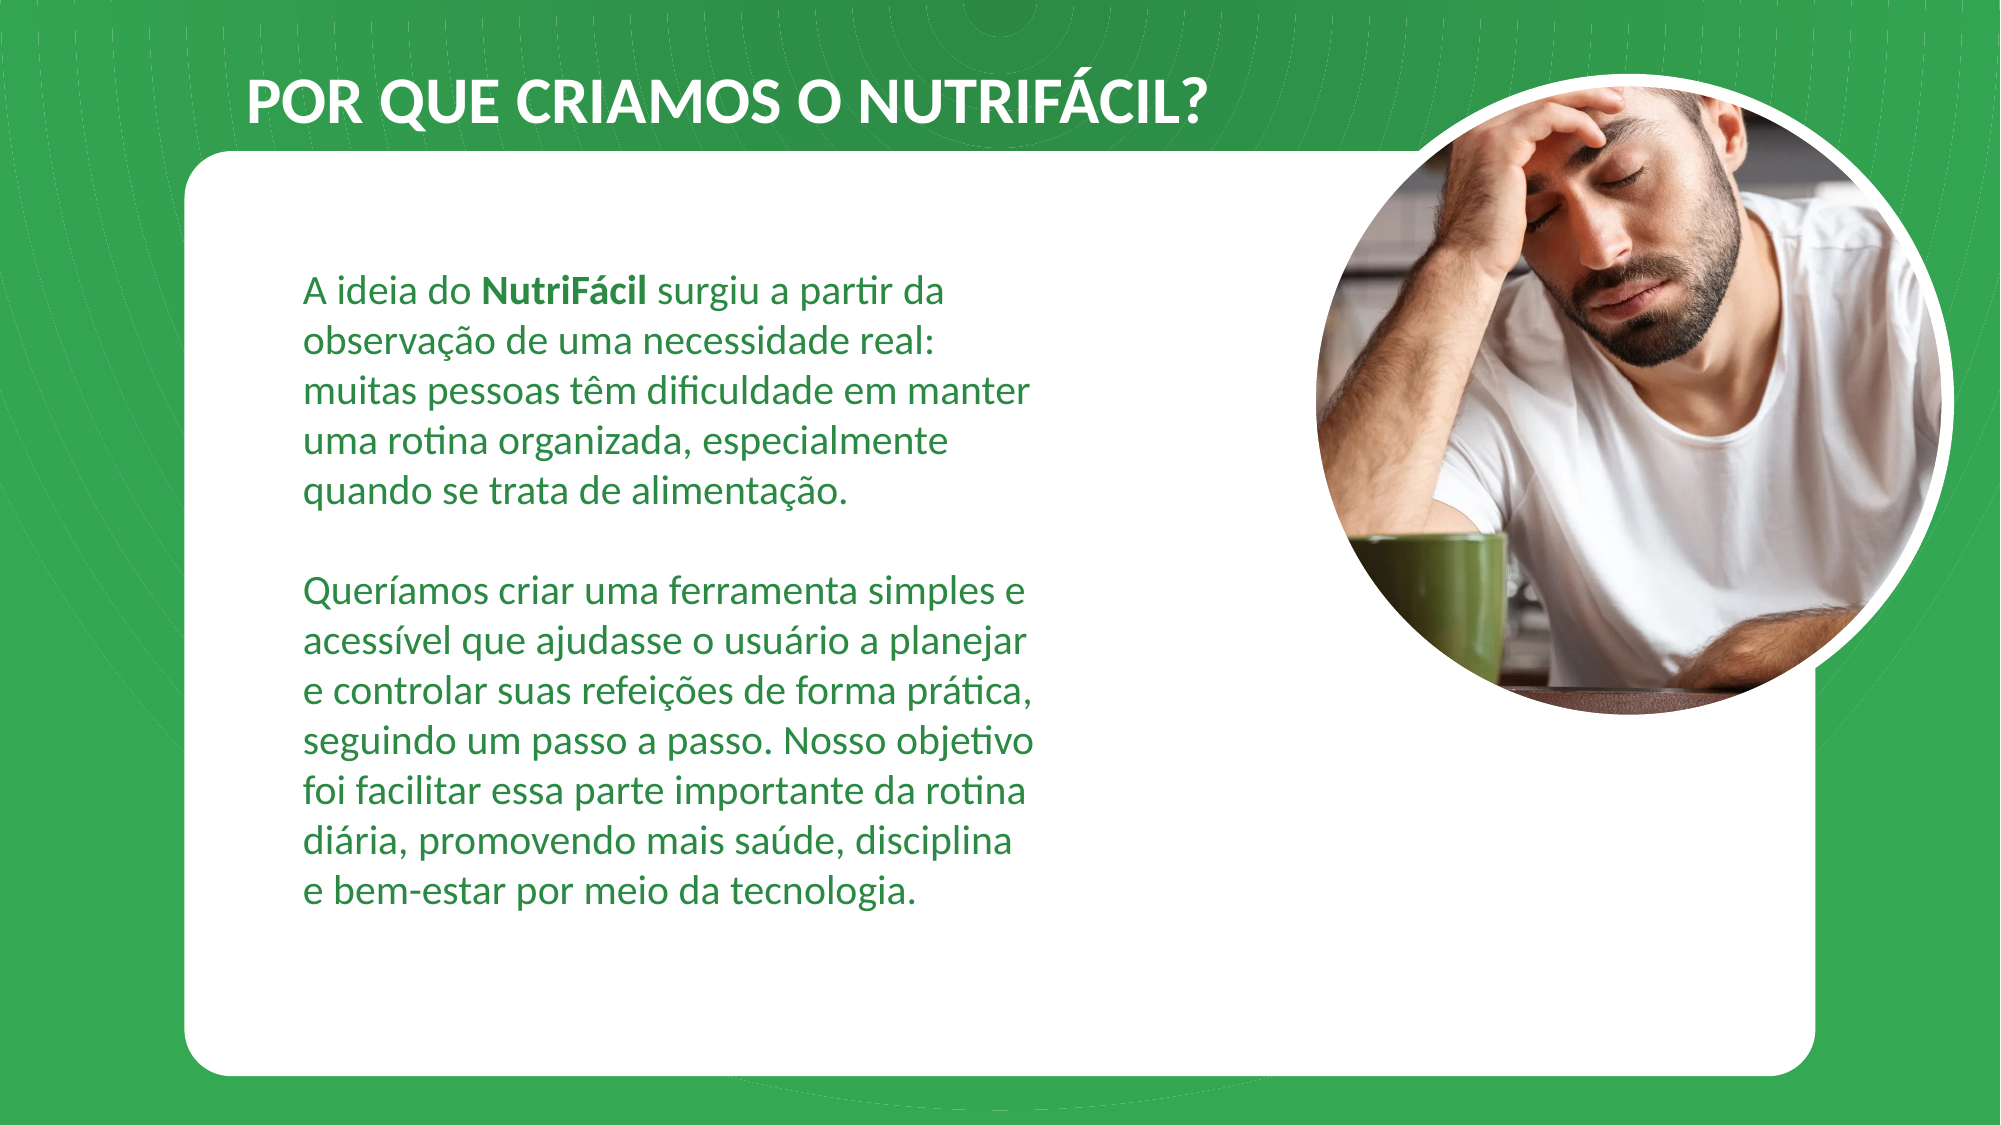

POR QUE CRIAMOS O NUTRIFÁCIL?

A ideia do NutriFácil surgiu a partir da observação de uma necessidade real: muitas pessoas têm dificuldade em manter uma rotina organizada, especialmente quando se trata de alimentação.

Queríamos criar uma ferramenta simples e acessível que ajudasse o usuário a planejar e controlar suas refeições de forma prática, seguindo um passo a passo. Nosso objetivo foi facilitar essa parte importante da rotina diária, promovendo mais saúde, disciplina e bem-estar por meio da tecnologia.